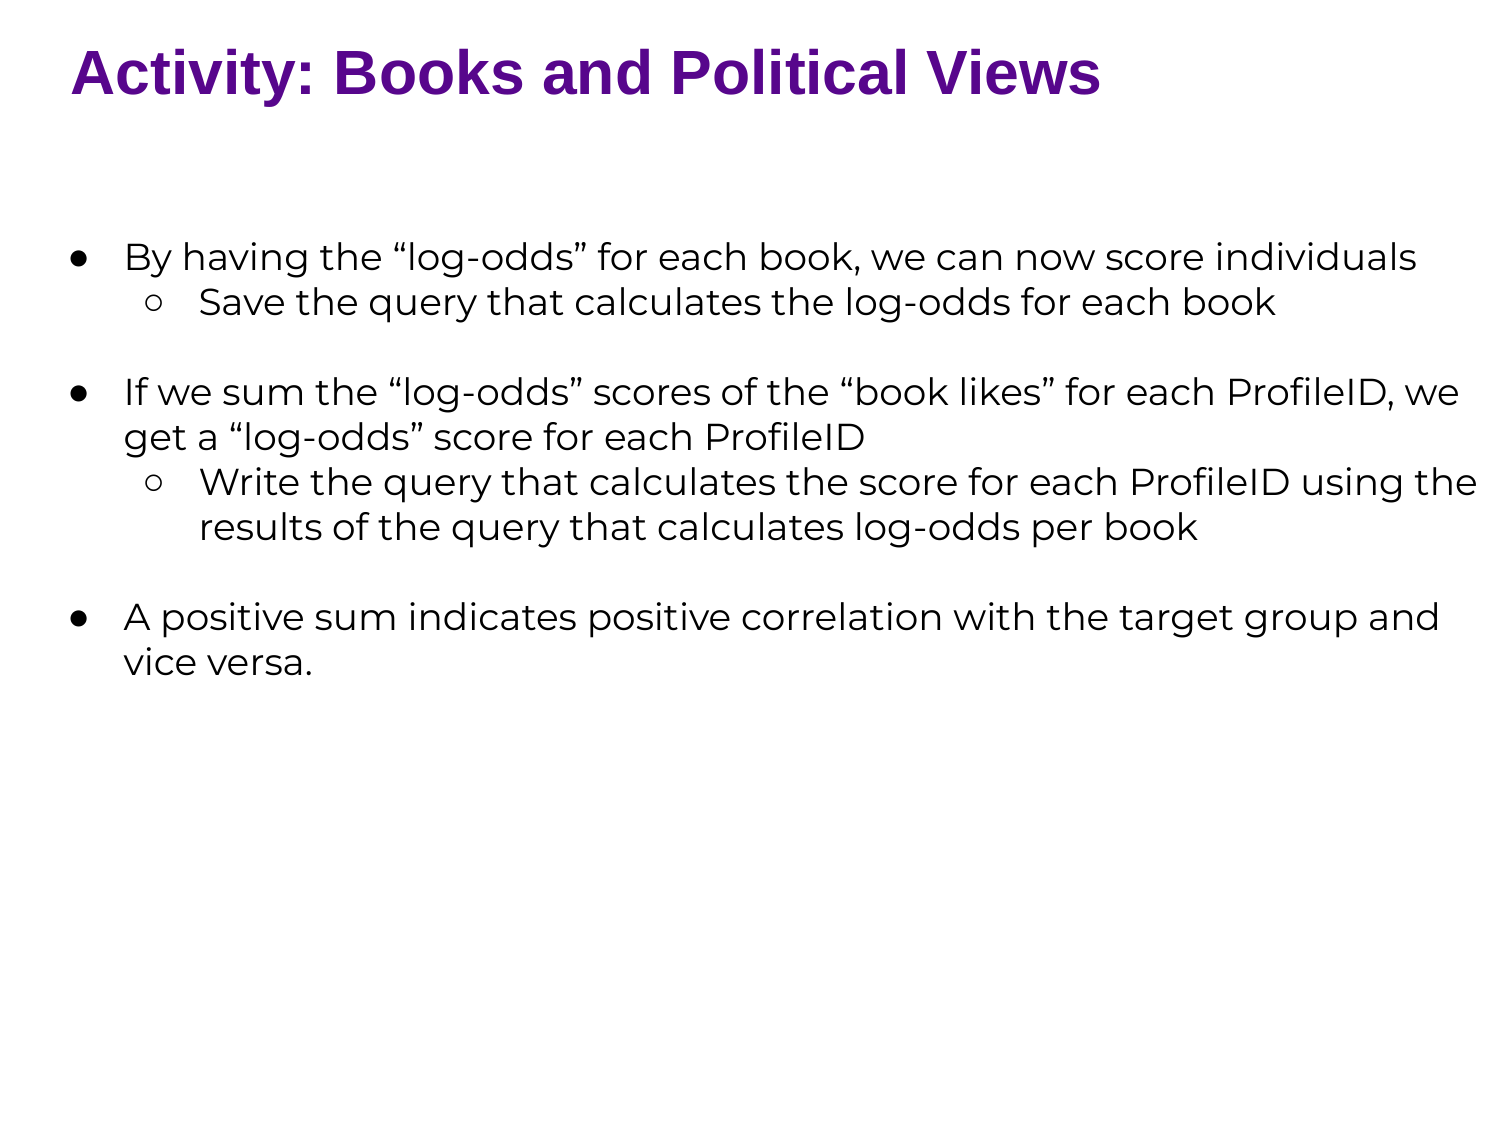

Activity: Books and Political Views

By having the “log-odds” for each book, we can now score individuals
Save the query that calculates the log-odds for each book

If we sum the “log-odds” scores of the “book likes” for each ProfileID, we get a “log-odds” score for each ProfileID
Write the query that calculates the score for each ProfileID using the results of the query that calculates log-odds per book

A positive sum indicates positive correlation with the target group and vice versa.